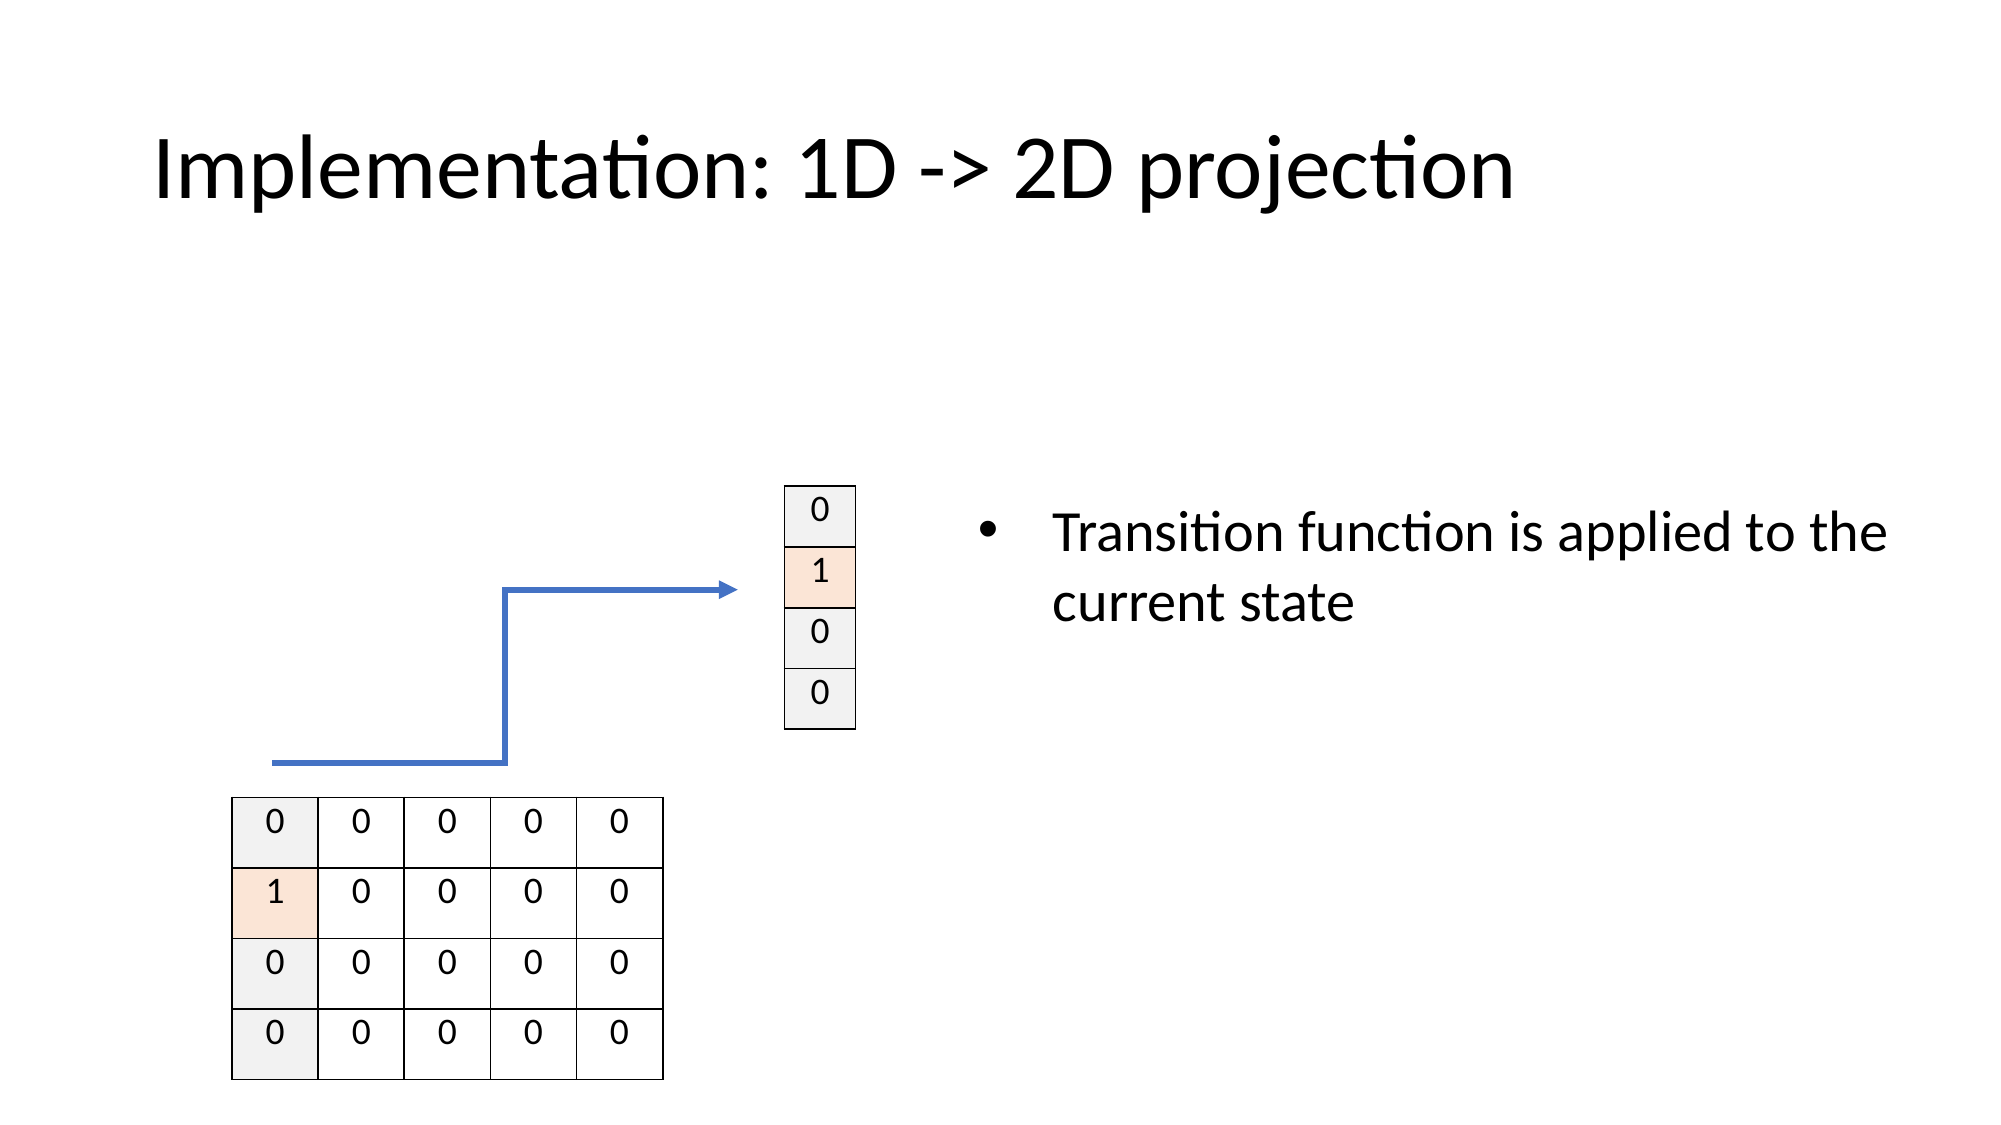

# Implementation: 1D -> 2D projection
| 0 |
| --- |
| 1 |
| 0 |
| 0 |
Transition function is applied to the current state
| 0 | 0 | 0 | 0 | 0 |
| --- | --- | --- | --- | --- |
| 1 | 0 | 0 | 0 | 0 |
| 0 | 0 | 0 | 0 | 0 |
| 0 | 0 | 0 | 0 | 0 |